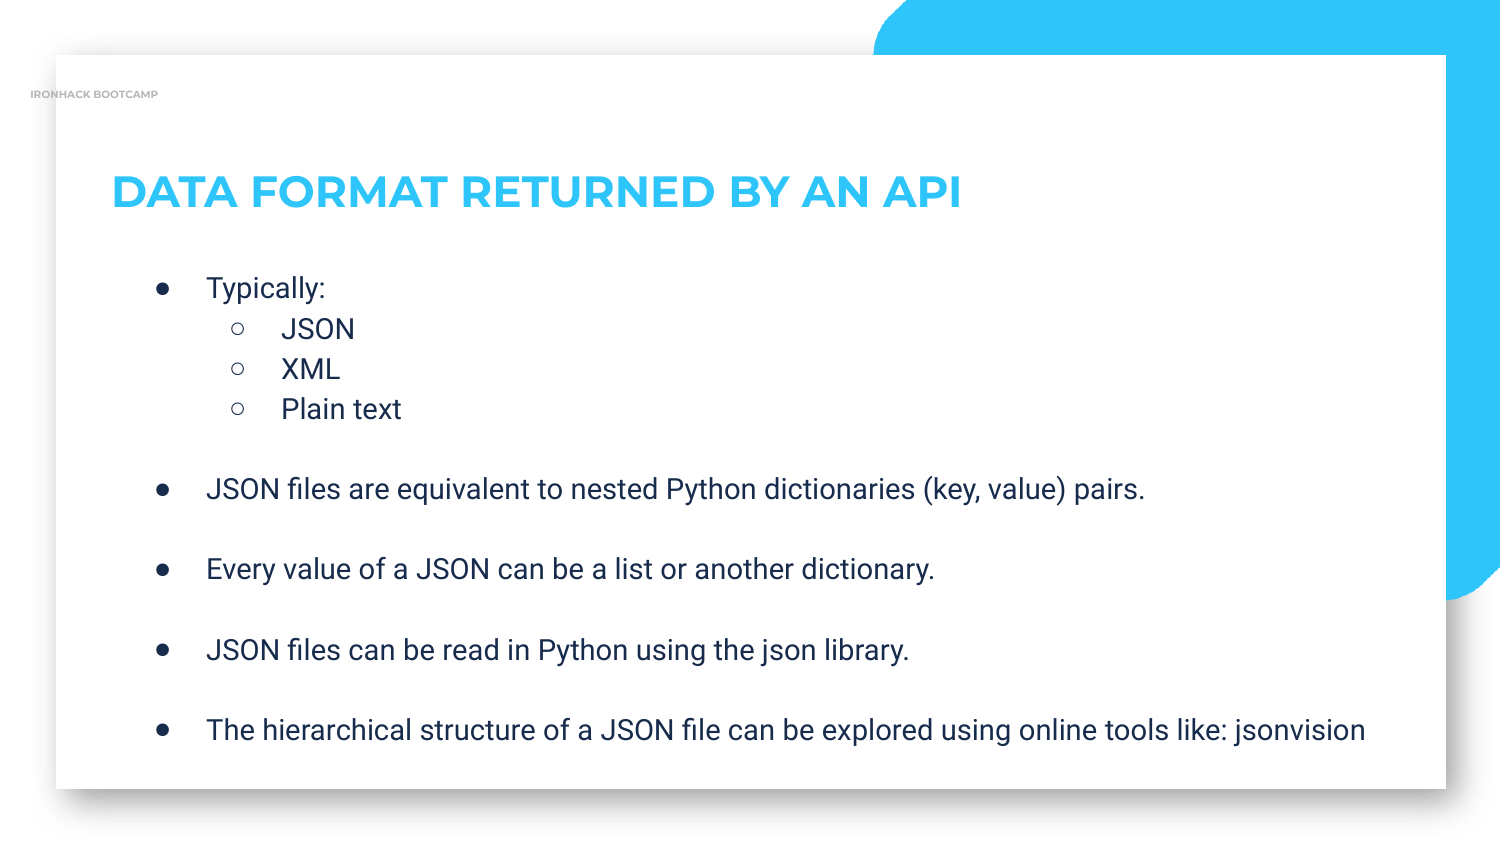

IRONHACK BOOTCAMP
DATA FORMAT RETURNED BY AN API
Typically:
JSON
XML
Plain text

JSON files are equivalent to nested Python dictionaries (key, value) pairs.

Every value of a JSON can be a list or another dictionary.

JSON files can be read in Python using the json library.

The hierarchical structure of a JSON file can be explored using online tools like: jsonvision